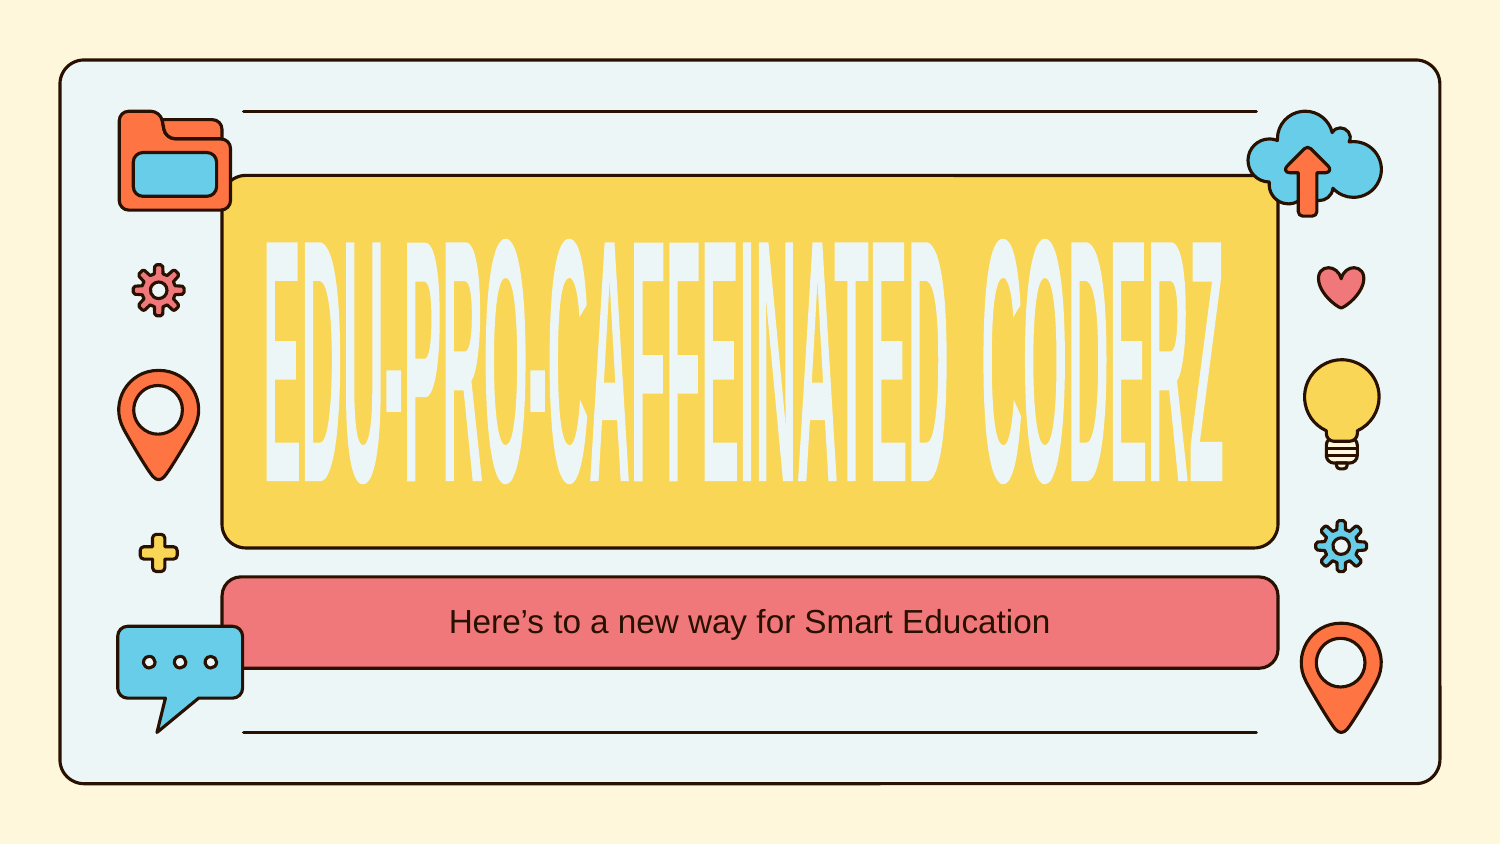

EDU-PRO
-CAFFEINATED  CODERZ

Here’s to a new way for Smart Education